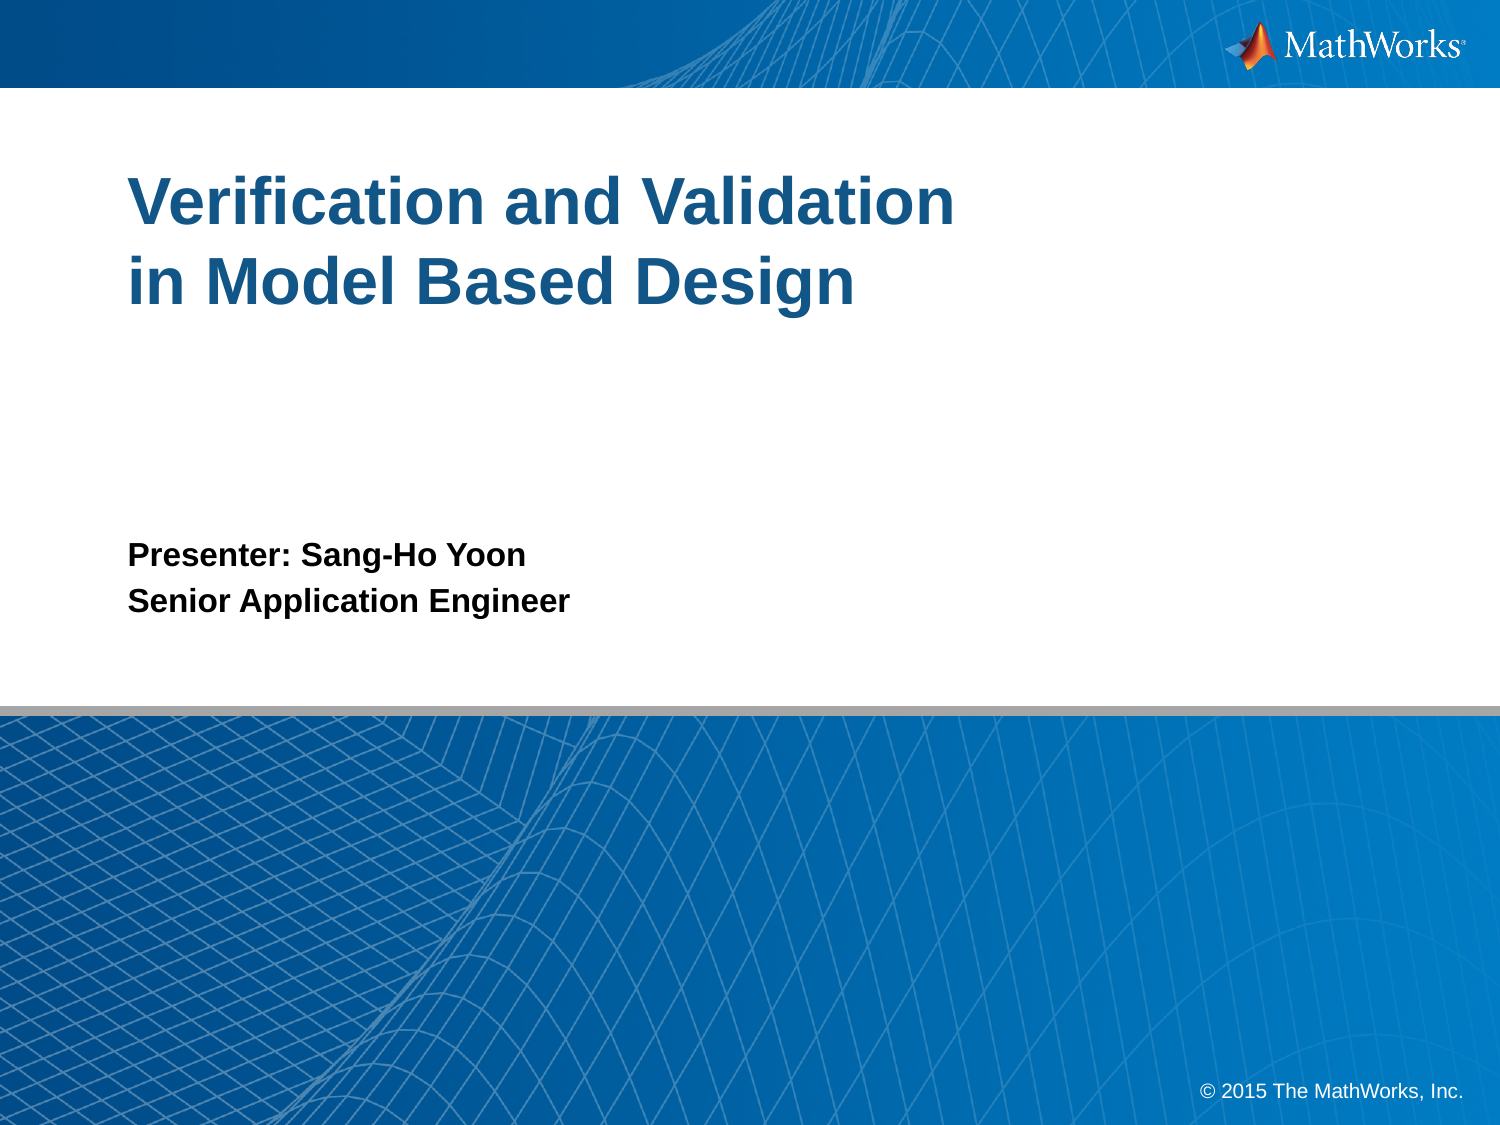

# Verification and Validation in Model Based Design
Presenter: Sang-Ho Yoon
Senior Application Engineer